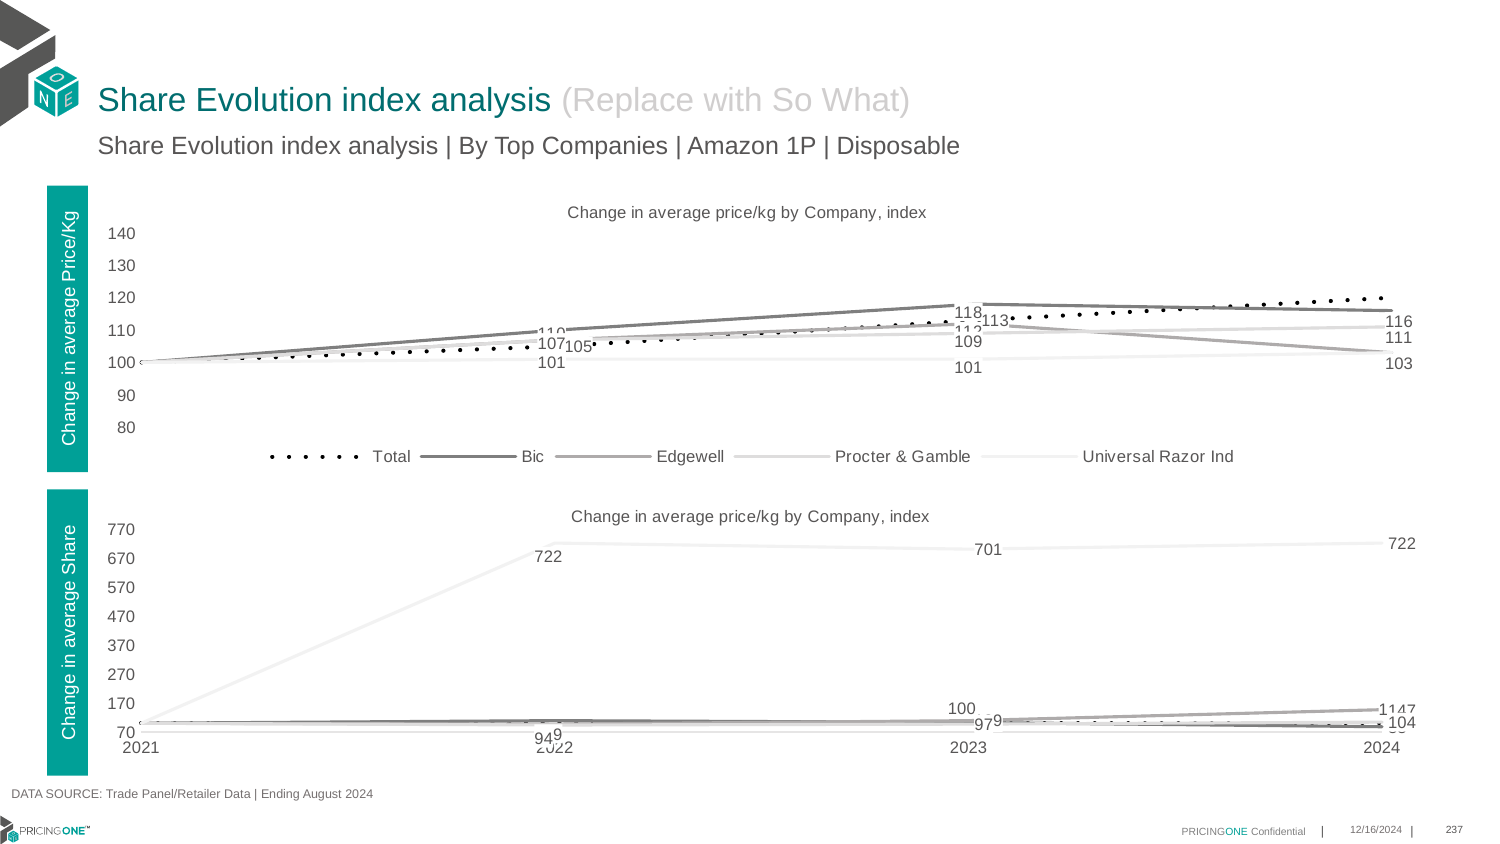

# Share Evolution index analysis (Replace with So What)
Share Evolution index analysis | By Top Companies | Amazon 1P | Disposable

### Chart: Change in average price/kg by Company, index

| Category | Total | Bic | Edgewell | Procter & Gamble | Universal Razor Ind |
|---|---|---|---|---|---|
| 2021 | 100.0 | 100.0 | 100.0 | 100.0 | 100.0 |
| 2022 | 105.0 | 110.0 | 107.0 | 107.0 | 101.0 |
| 2023 | 113.0 | 118.0 | 112.0 | 109.0 | 101.0 |
| 2024 | 120.0 | 116.0 | 103.0 | 111.0 | 103.0 |
Change in average Price/Kg

### Chart: Change in average price/kg by Company, index

| Category | Total | Bic | Edgewell | Procter & Gamble | Universal Razor Ind |
|---|---|---|---|---|---|
| 2021 | 100.0 | 100.0 | 100.0 | 100.0 | 100.0 |
| 2022 | 100.0 | 109.0 | 97.0 | 94.0 | 722.0 |
| 2023 | 100.0 | 103.0 | 109.0 | 97.0 | 701.0 |
| 2024 | 100.0 | 88.0 | 147.0 | 104.0 | 722.0 |
Change in average Share
DATA SOURCE: Trade Panel/Retailer Data | Ending August 2024

12/16/2024
237